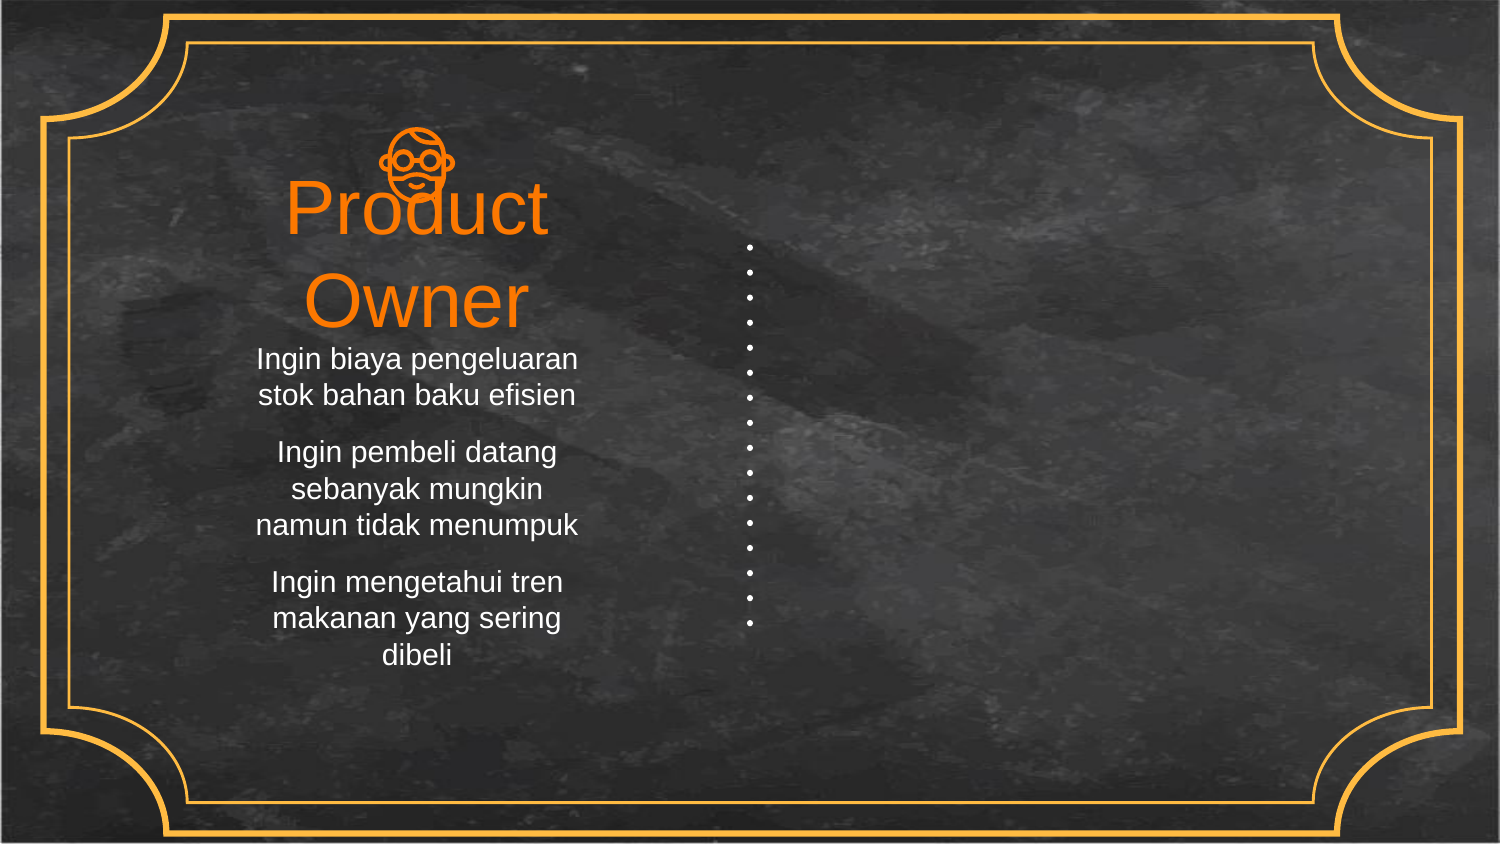

# Product Owner
Ingin biaya pengeluaran stok bahan baku efisien
Ingin pembeli datang sebanyak mungkin namun tidak menumpuk
Ingin mengetahui tren makanan yang sering dibeli